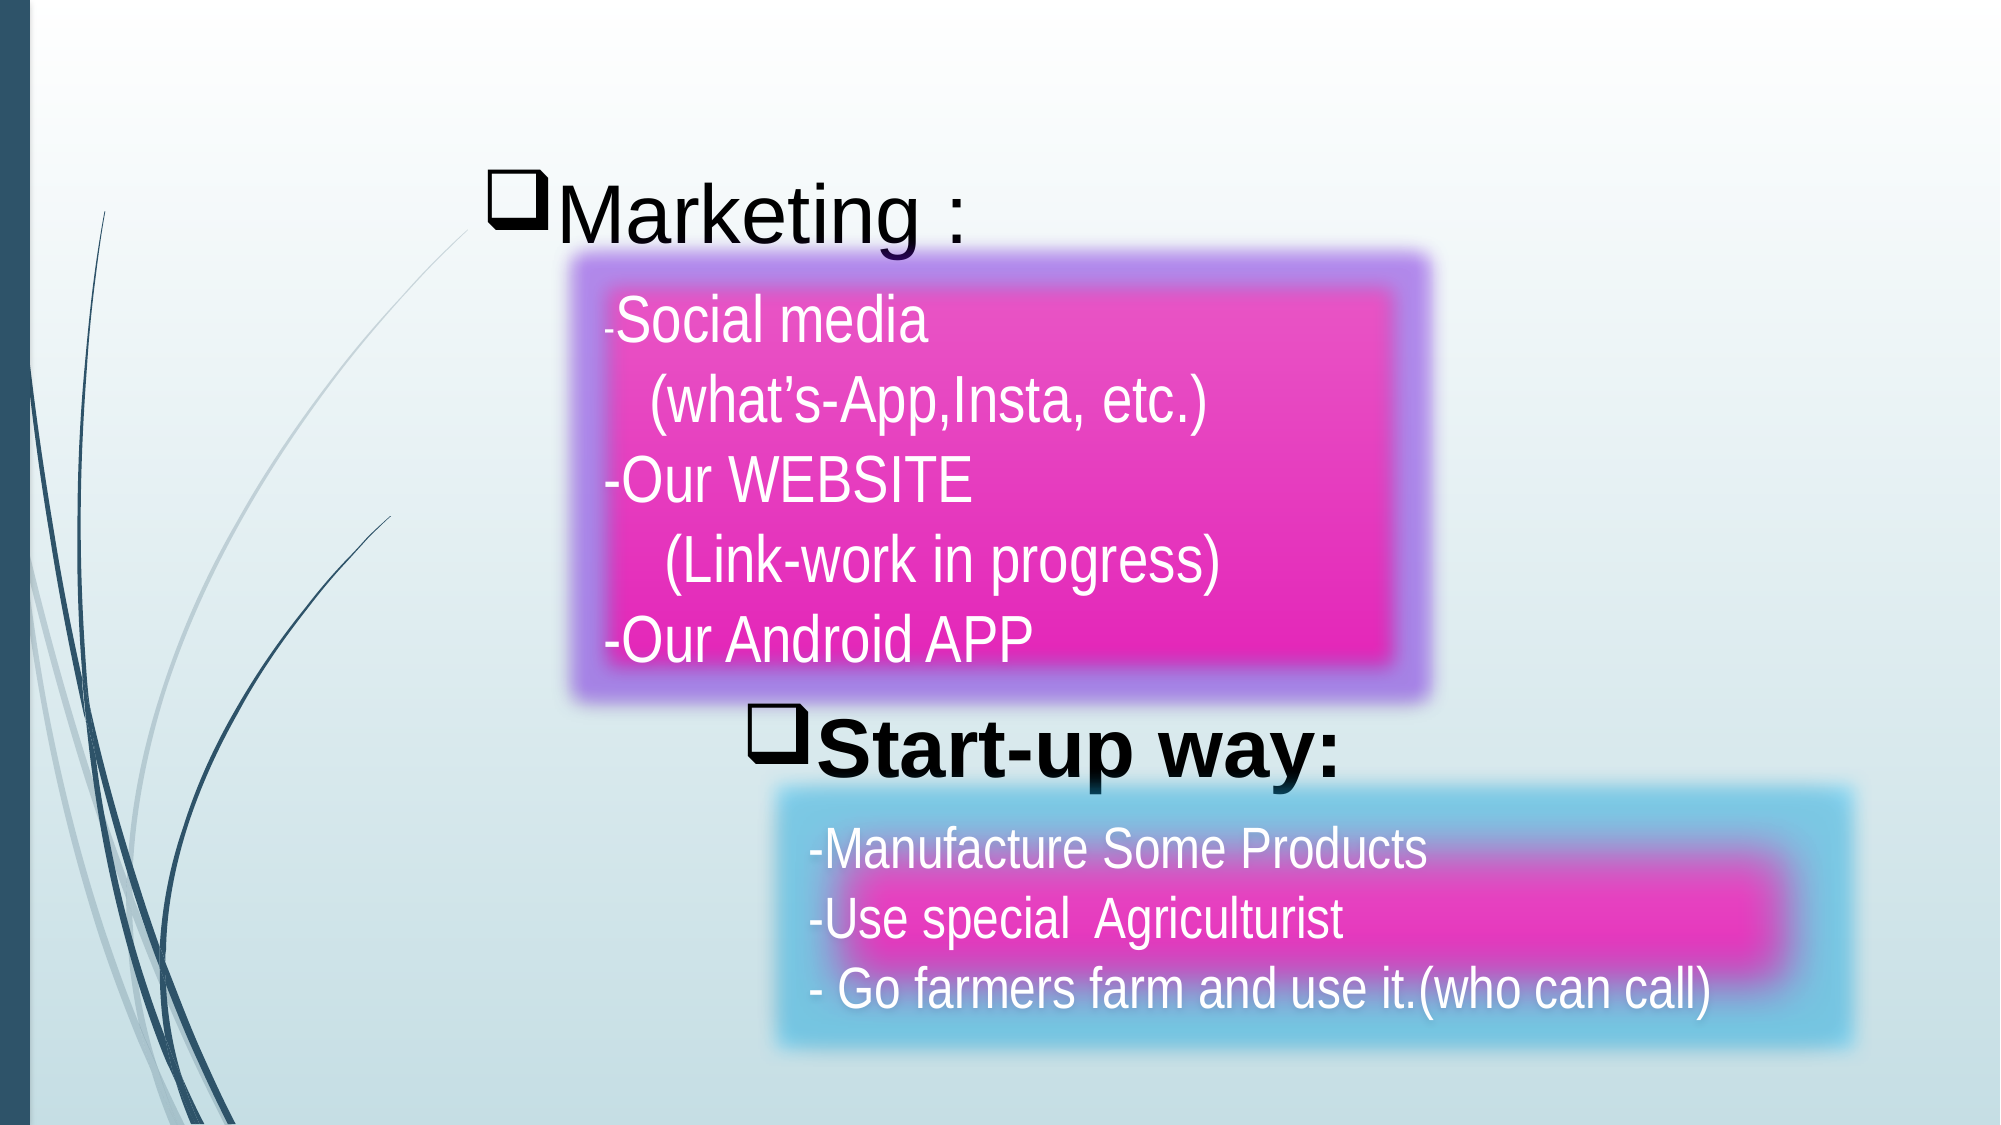

Marketing :
-Social media
   (what’s-App,Insta, etc.)
-Our WEBSITE
    (Link-work in progress)
-Our Android APP
Start-up way:
-Manufacture Some Products
-Use special  Agriculturist
- Go farmers farm and use it.(who can call)